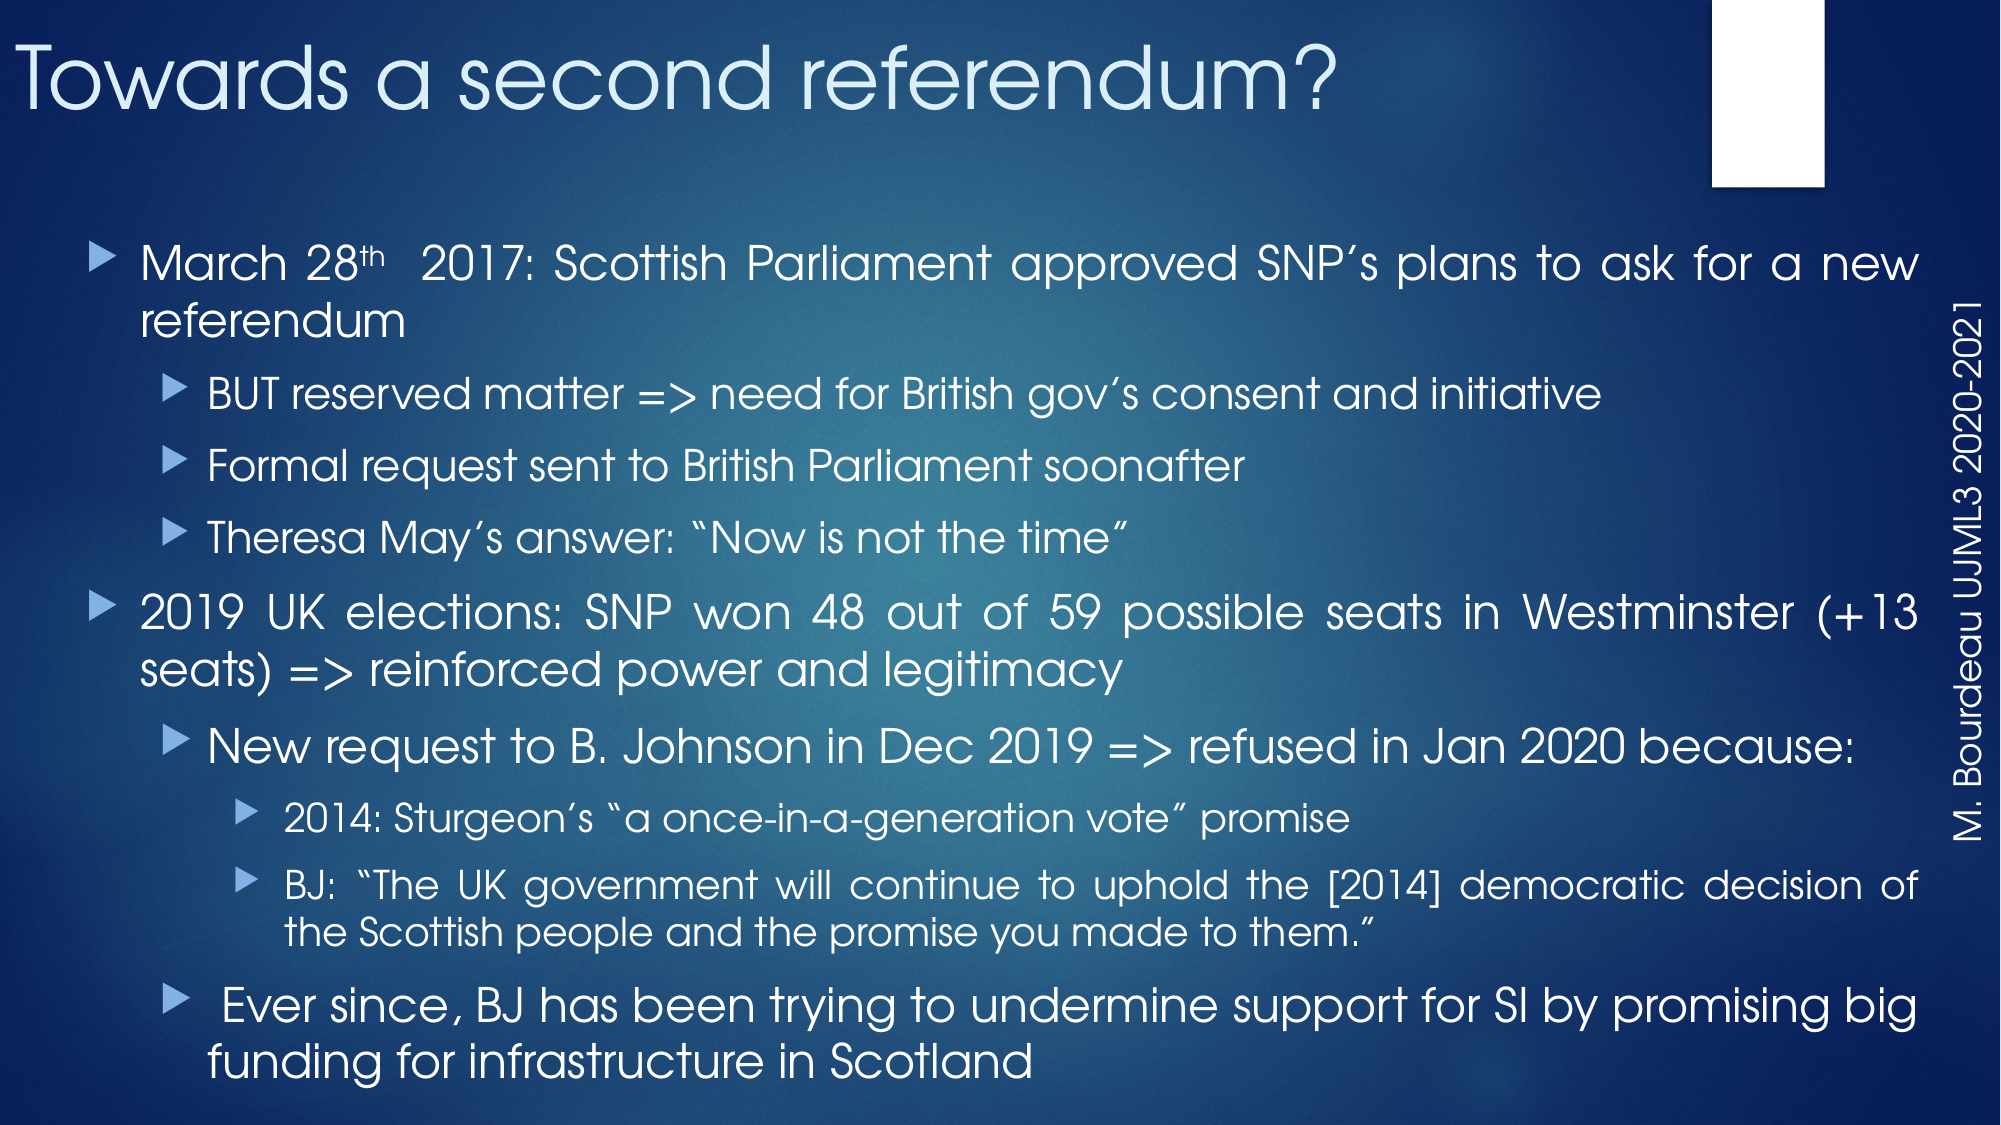

Towards a second referendum?

March 28th  2017: Scottish Parliament approved SNP’s plans to ask for a new referendum
BUT reserved matter => need for British gov’s consent and initiative
Formal request sent to British Parliament soonafter
Theresa May’s answer: “Now is not the time”
2019 UK elections: SNP won 48 out of 59 possible seats in Westminster (+13 seats) => reinforced power and legitimacy
New request to B. Johnson in Dec 2019 => refused in Jan 2020 because:
2014: Sturgeon’s “a once-in-a-generation vote” promise
BJ: “The UK government will continue to uphold the [2014] democratic decision of the Scottish people and the promise you made to them.”
 Ever since, BJ has been trying to undermine support for SI by promising big funding for infrastructure in Scotland
M. Bourdeau UJML3 2020-2021